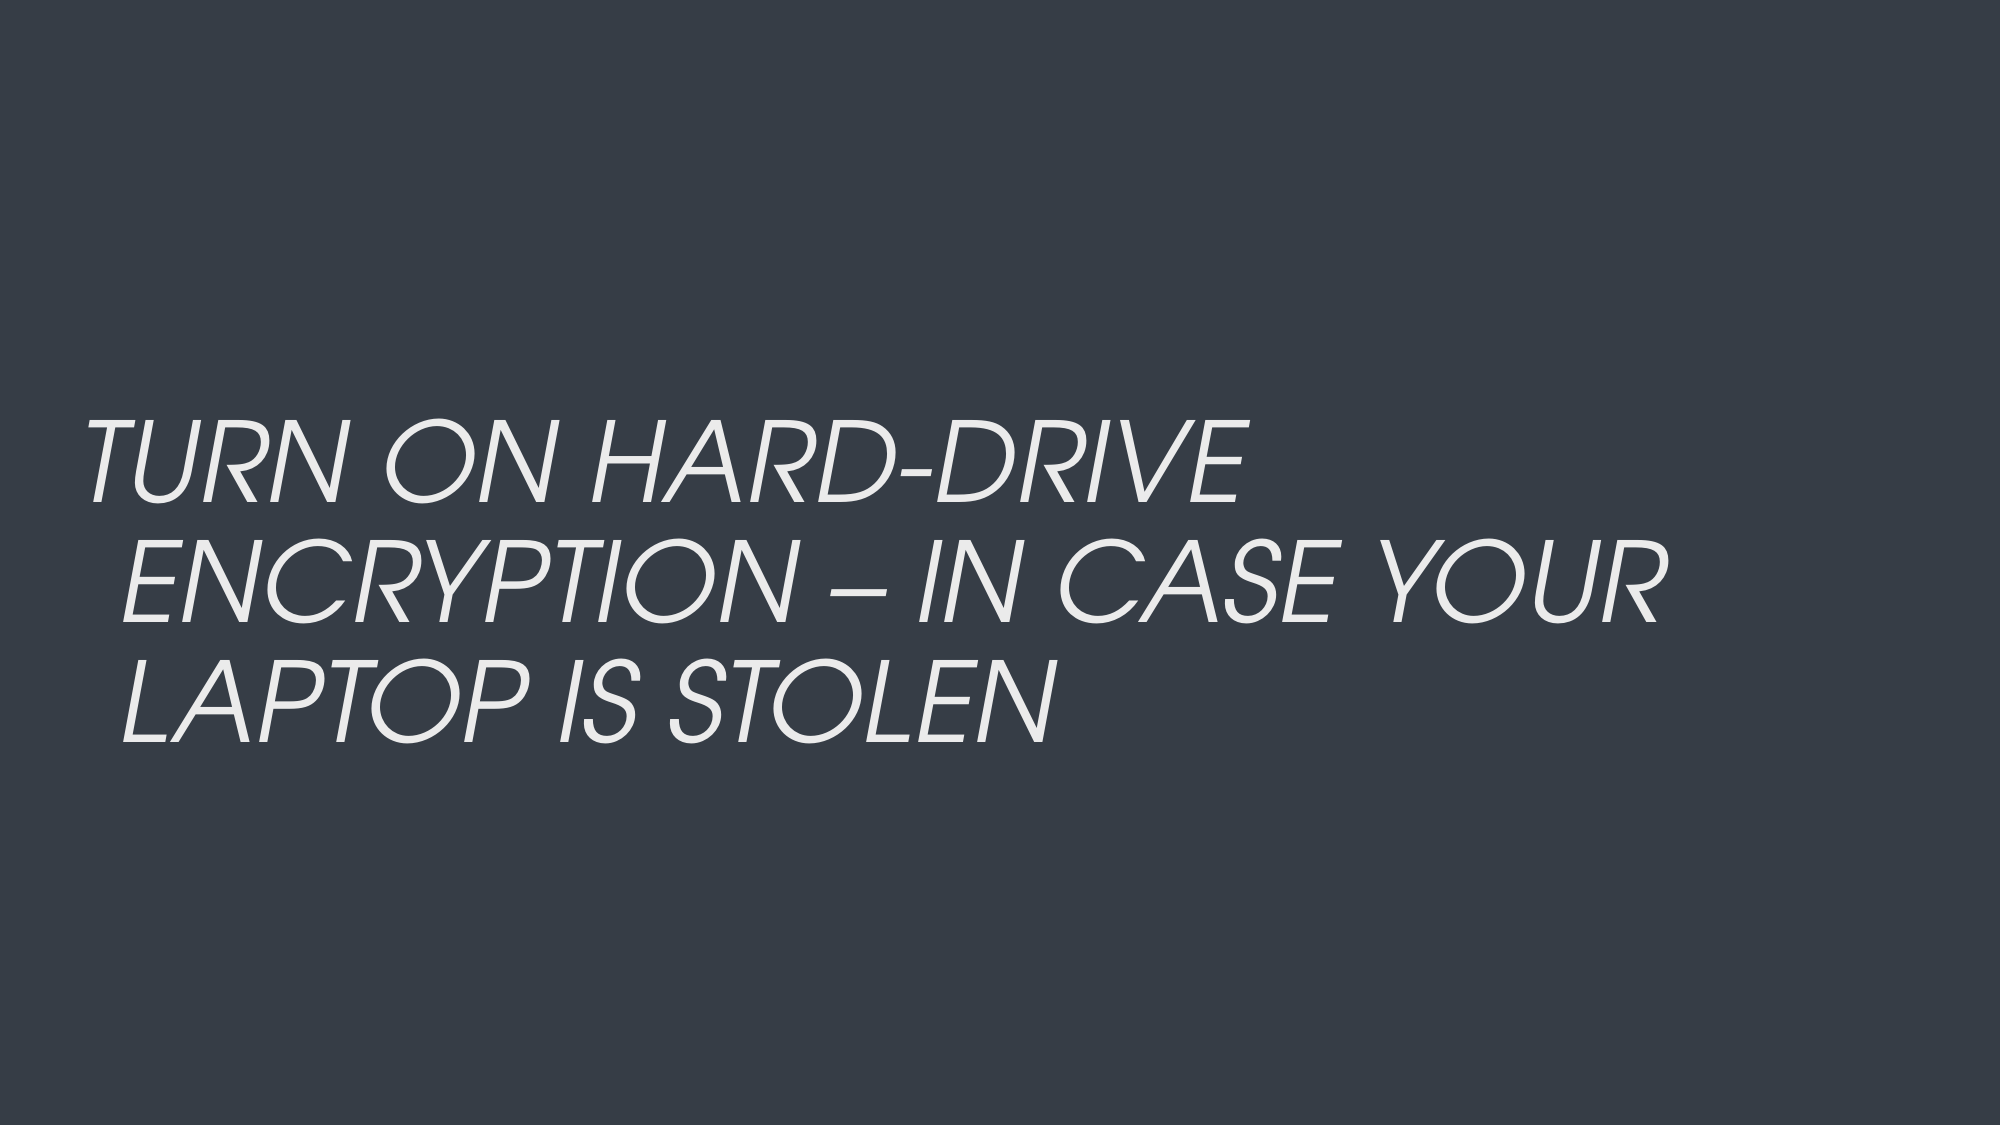

# Turn on hard-drive encryption – in case your laptop is stolen